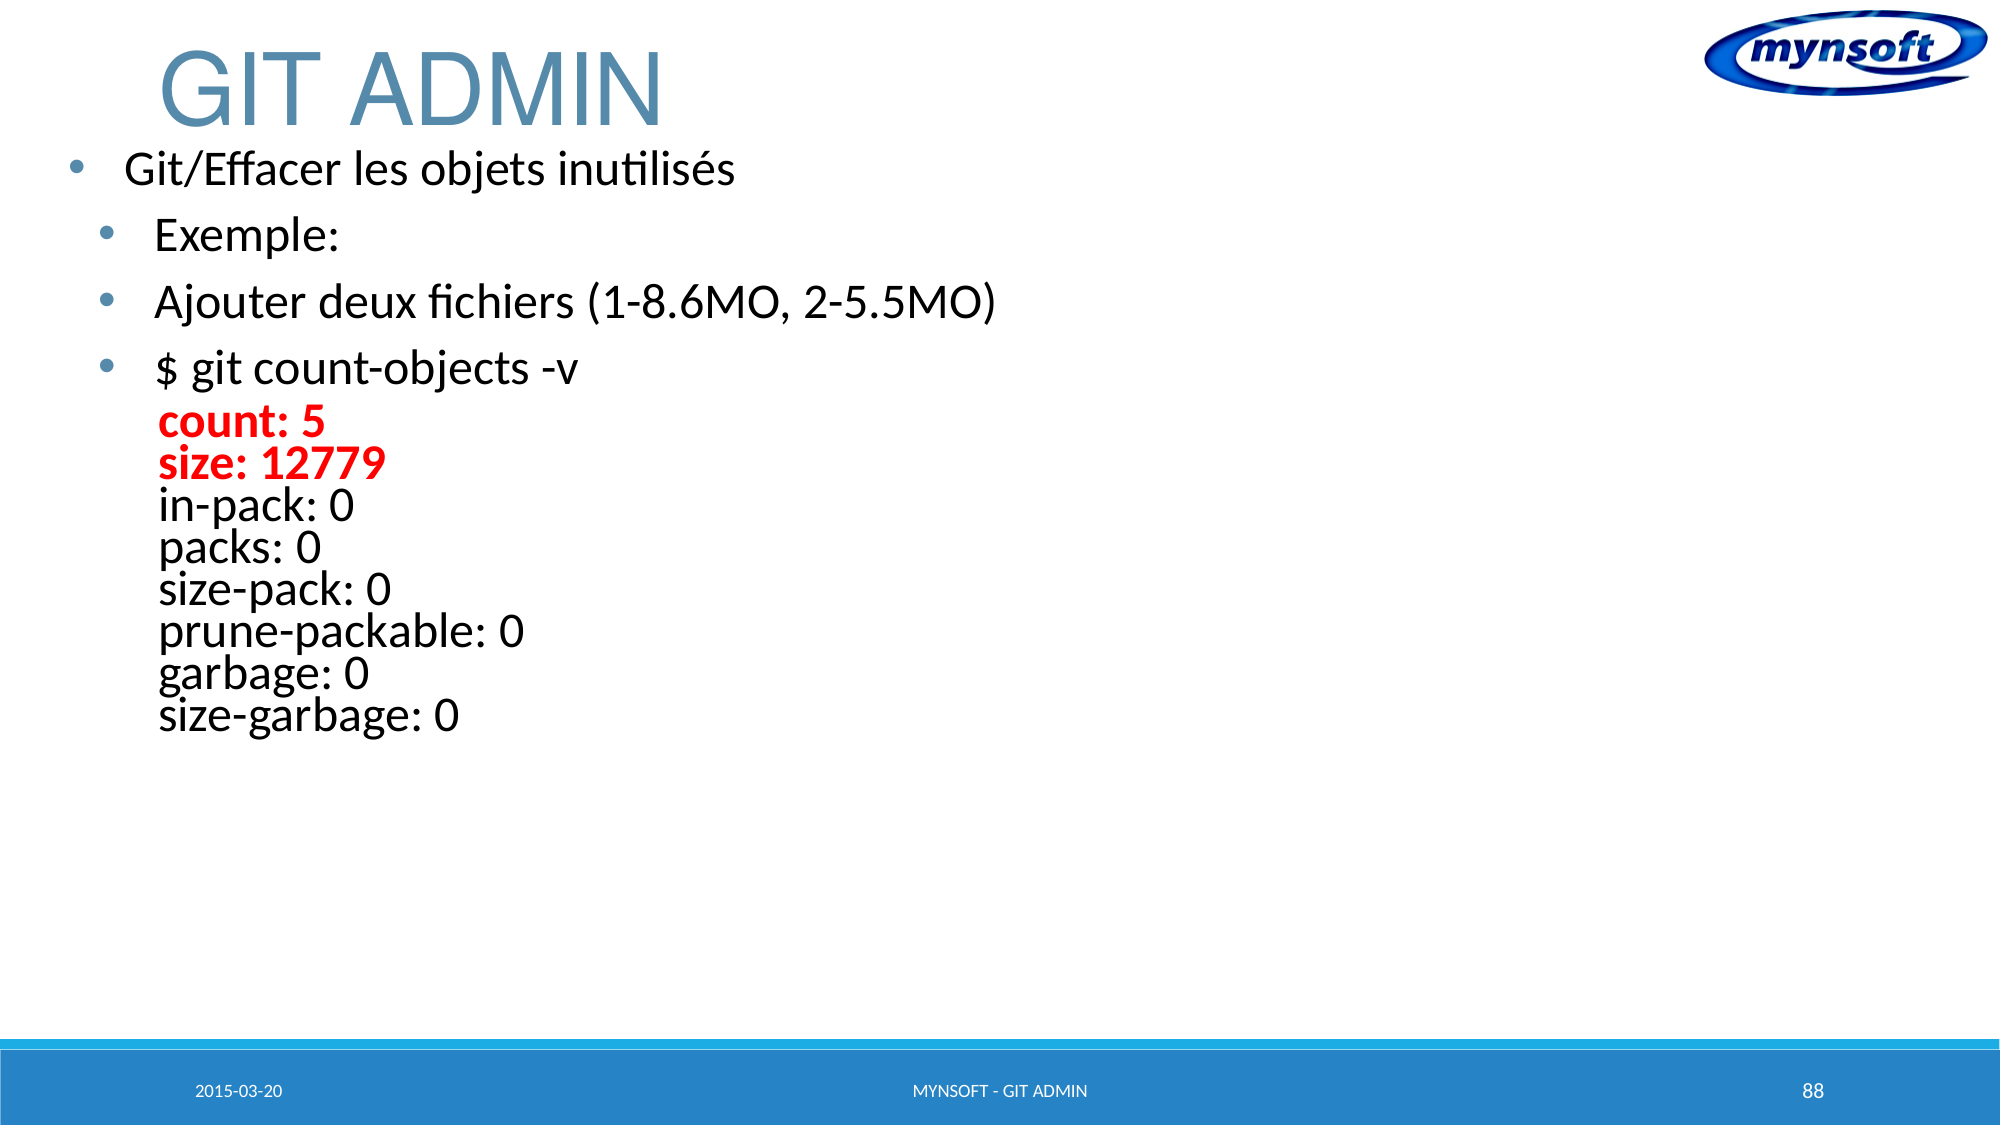

# GIT ADMIN
Git/Effacer les objets inutilisés
Exemple:
Ajouter deux fichiers (1-8.6MO, 2-5.5MO)
$ git count-objects -v
count: 5
size: 12779
in-pack: 0
packs: 0
size-pack: 0
prune-packable: 0
garbage: 0
size-garbage: 0

2015-03-20
MYNSOFT - GIT ADMIN
88